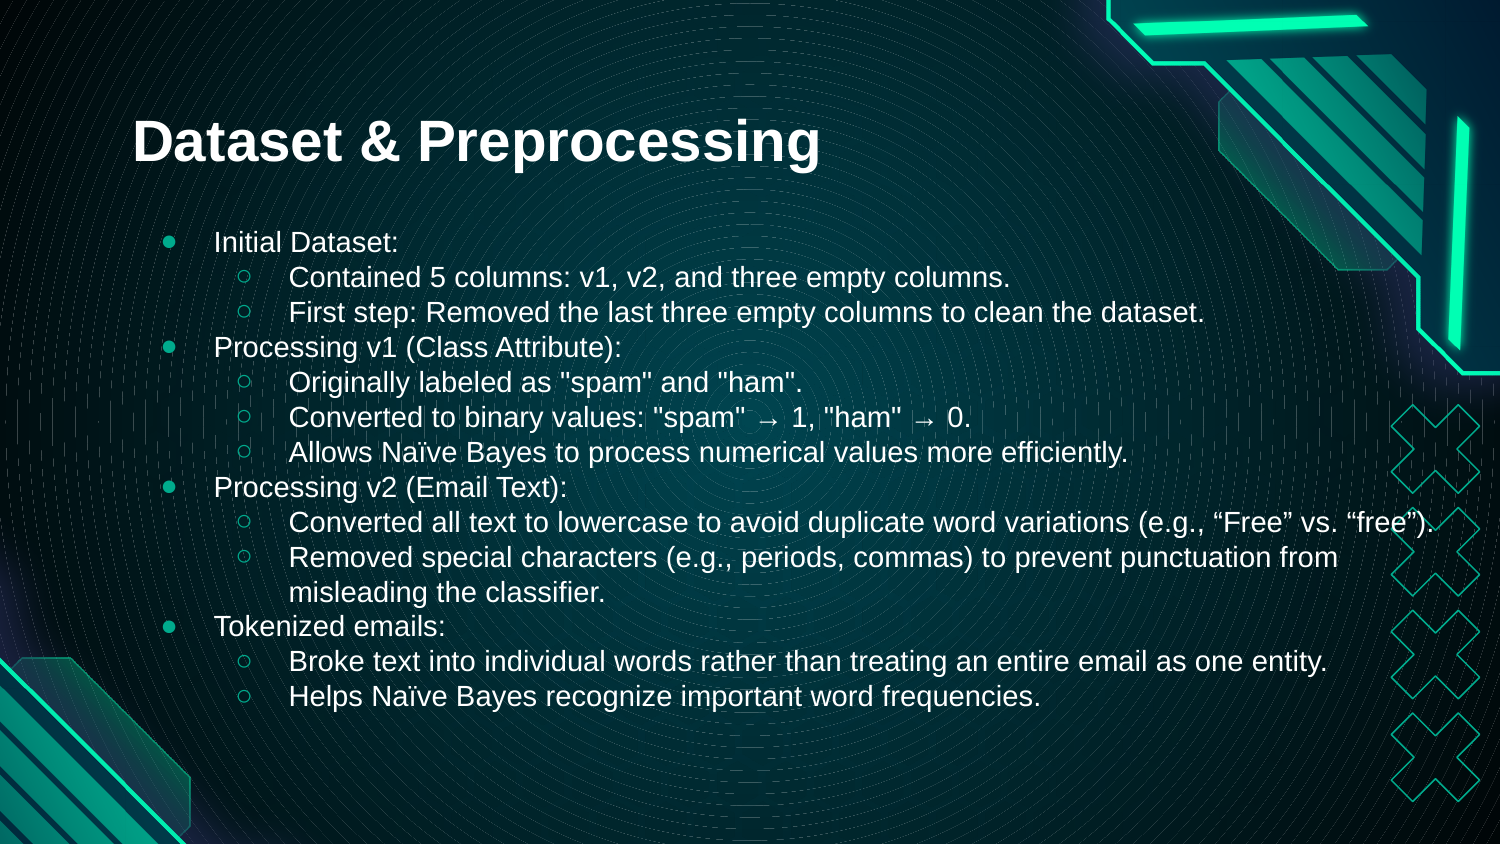

Dataset & Preprocessing
Initial Dataset:
Contained 5 columns: v1, v2, and three empty columns.
First step: Removed the last three empty columns to clean the dataset.
Processing v1 (Class Attribute):
Originally labeled as "spam" and "ham".
Converted to binary values: "spam" → 1, "ham" → 0.
Allows Naïve Bayes to process numerical values more efficiently.
Processing v2 (Email Text):
Converted all text to lowercase to avoid duplicate word variations (e.g., “Free” vs. “free”).
Removed special characters (e.g., periods, commas) to prevent punctuation from misleading the classifier.
Tokenized emails:
Broke text into individual words rather than treating an entire email as one entity.
Helps Naïve Bayes recognize important word frequencies.